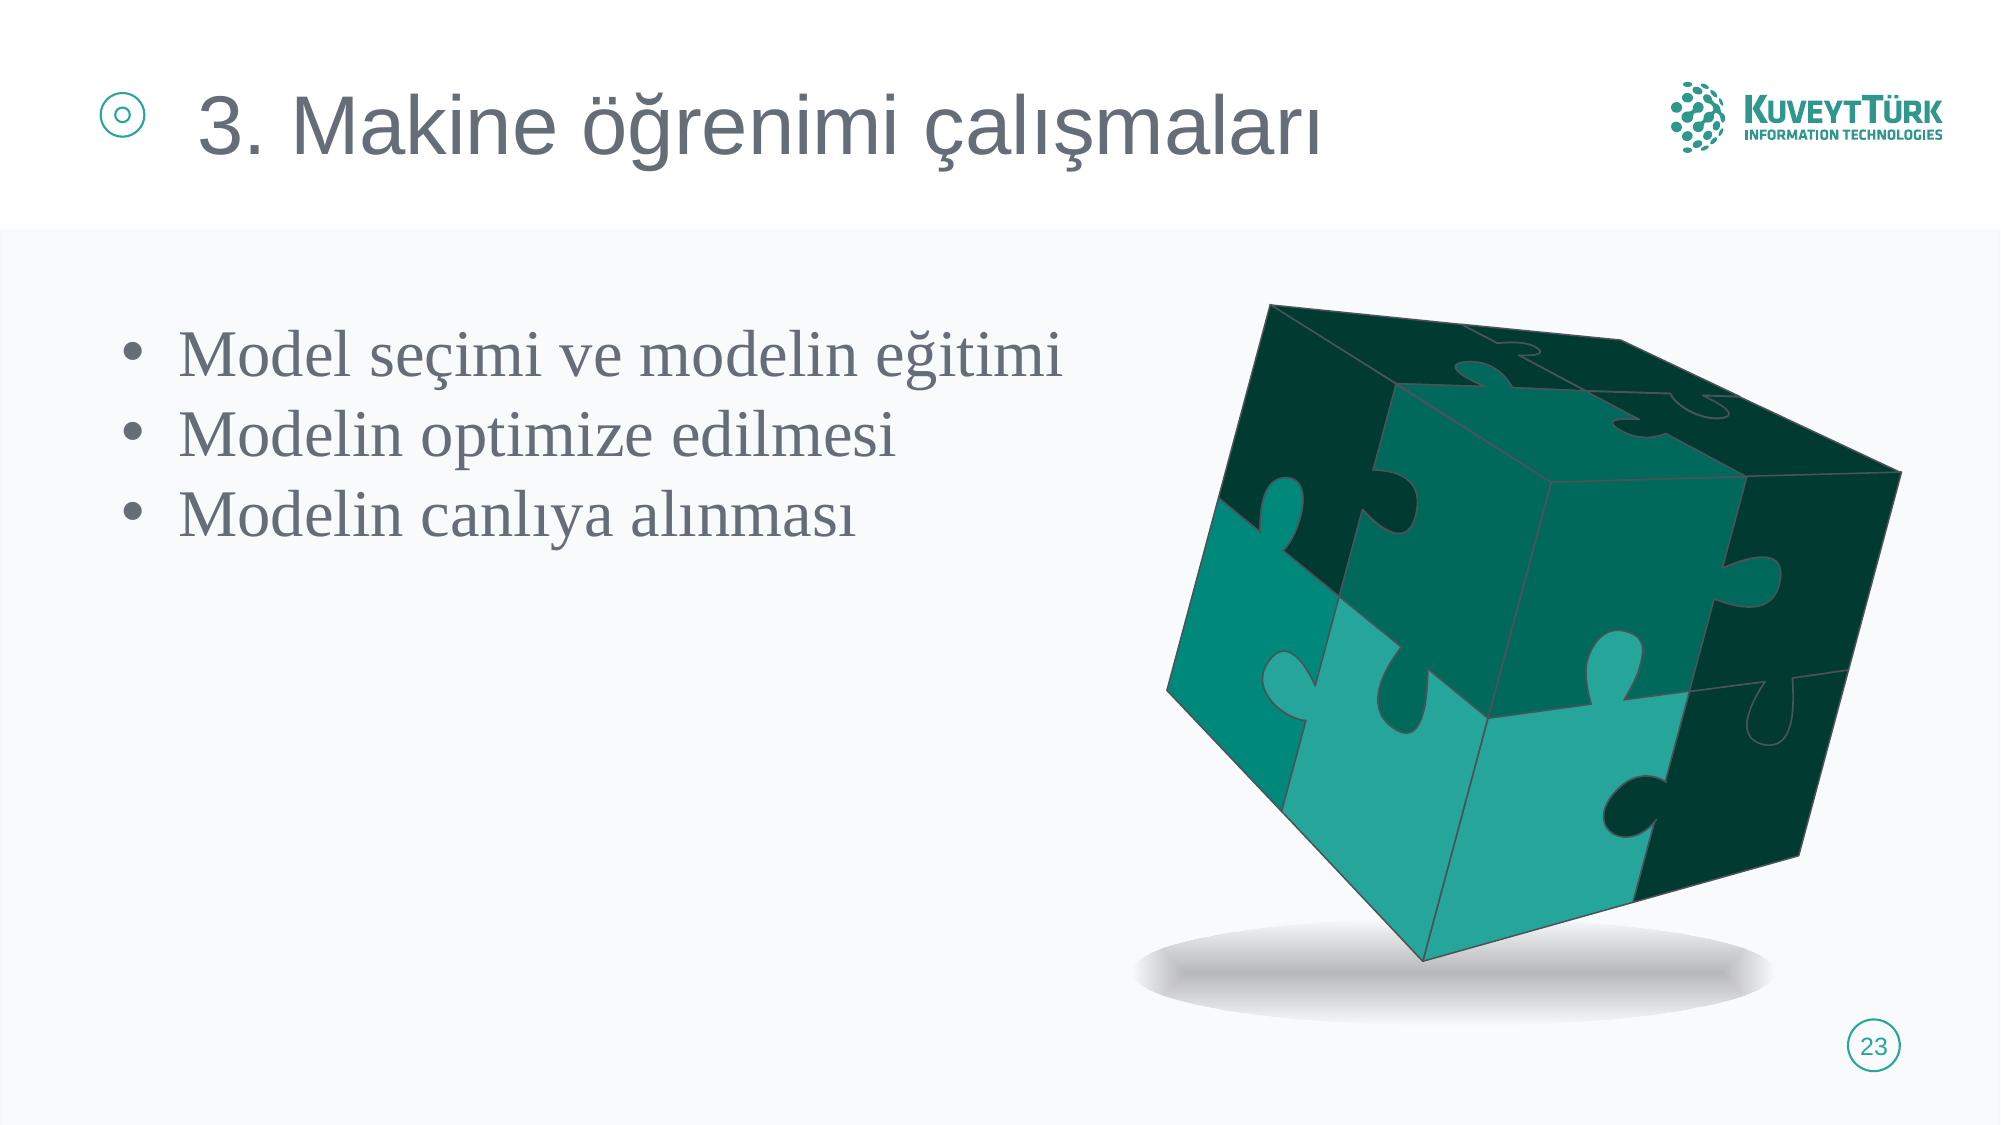

3. Makine öğrenimi çalışmaları

Model seçimi ve modelin eğitimi
Modelin optimize edilmesi
Modelin canlıya alınması